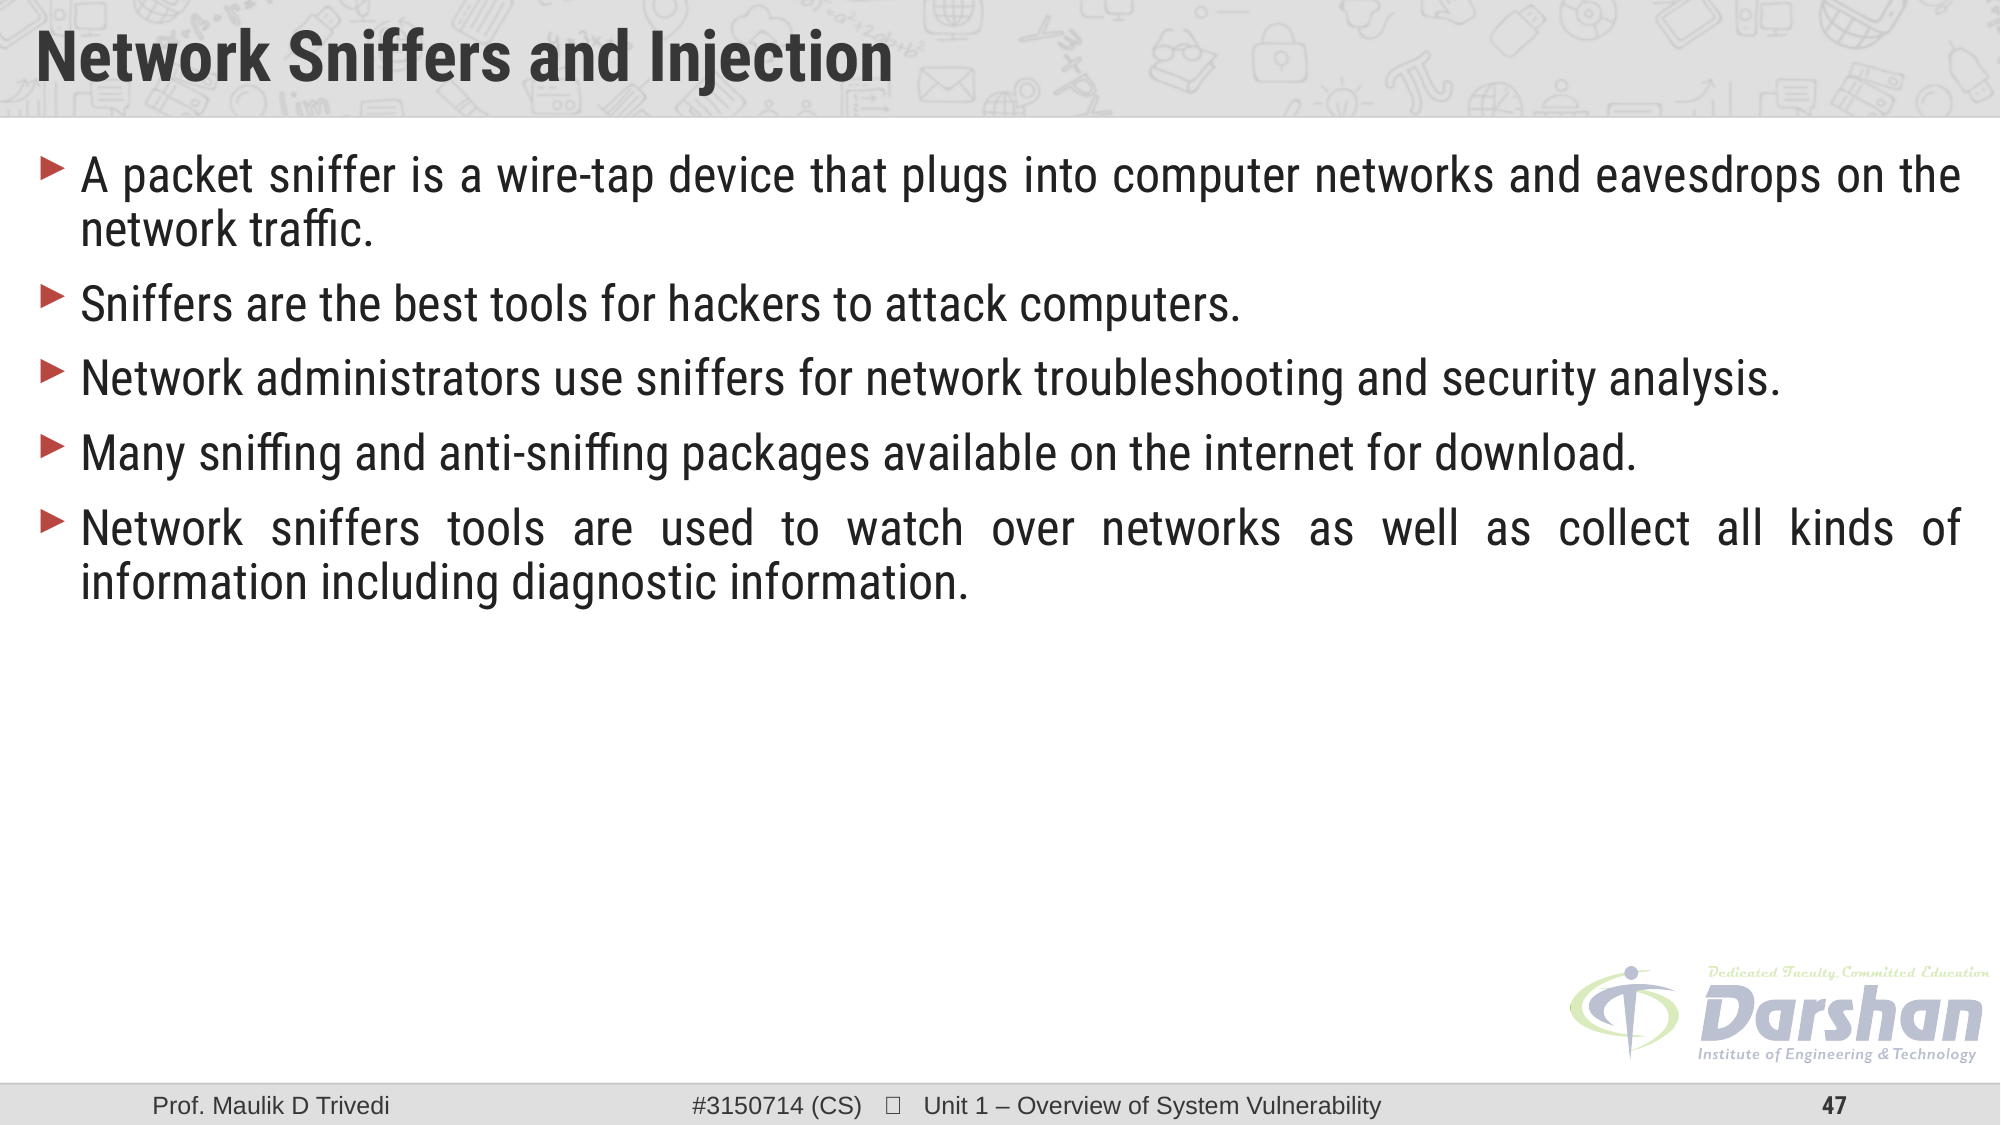

# Network Sniffers and Injection
A packet sniffer is a wire-tap device that plugs into computer networks and eavesdrops on the network traffic.
Sniffers are the best tools for hackers to attack computers.
Network administrators use sniffers for network troubleshooting and security analysis.
Many sniffing and anti-sniffing packages available on the internet for download.
Network sniffers tools are used to watch over networks as well as collect all kinds of information including diagnostic information.